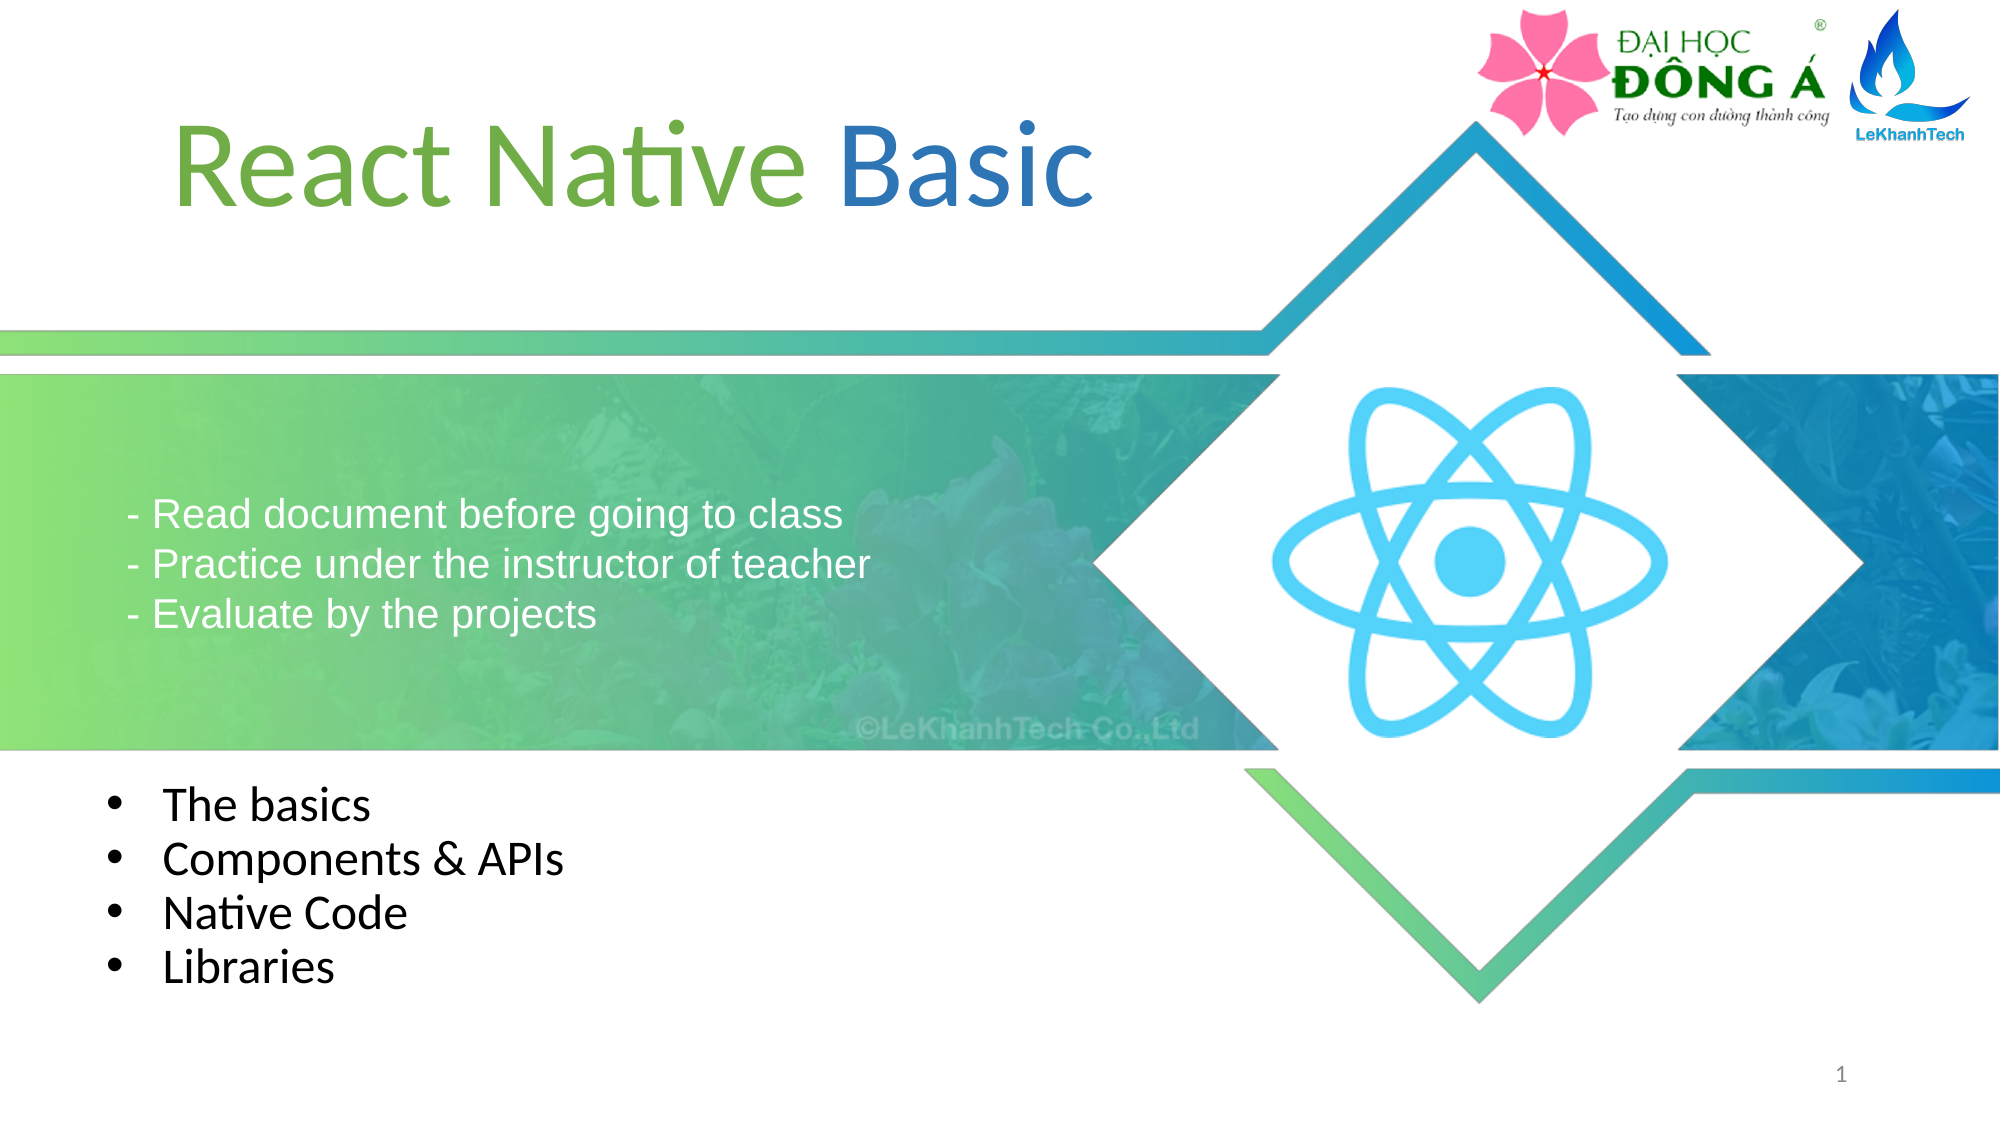

# React Native Basic
- Read document before going to class
- Practice under the instructor of teacher
- Evaluate by the projects
The basics
Components & APIs
Native Code
Libraries
1